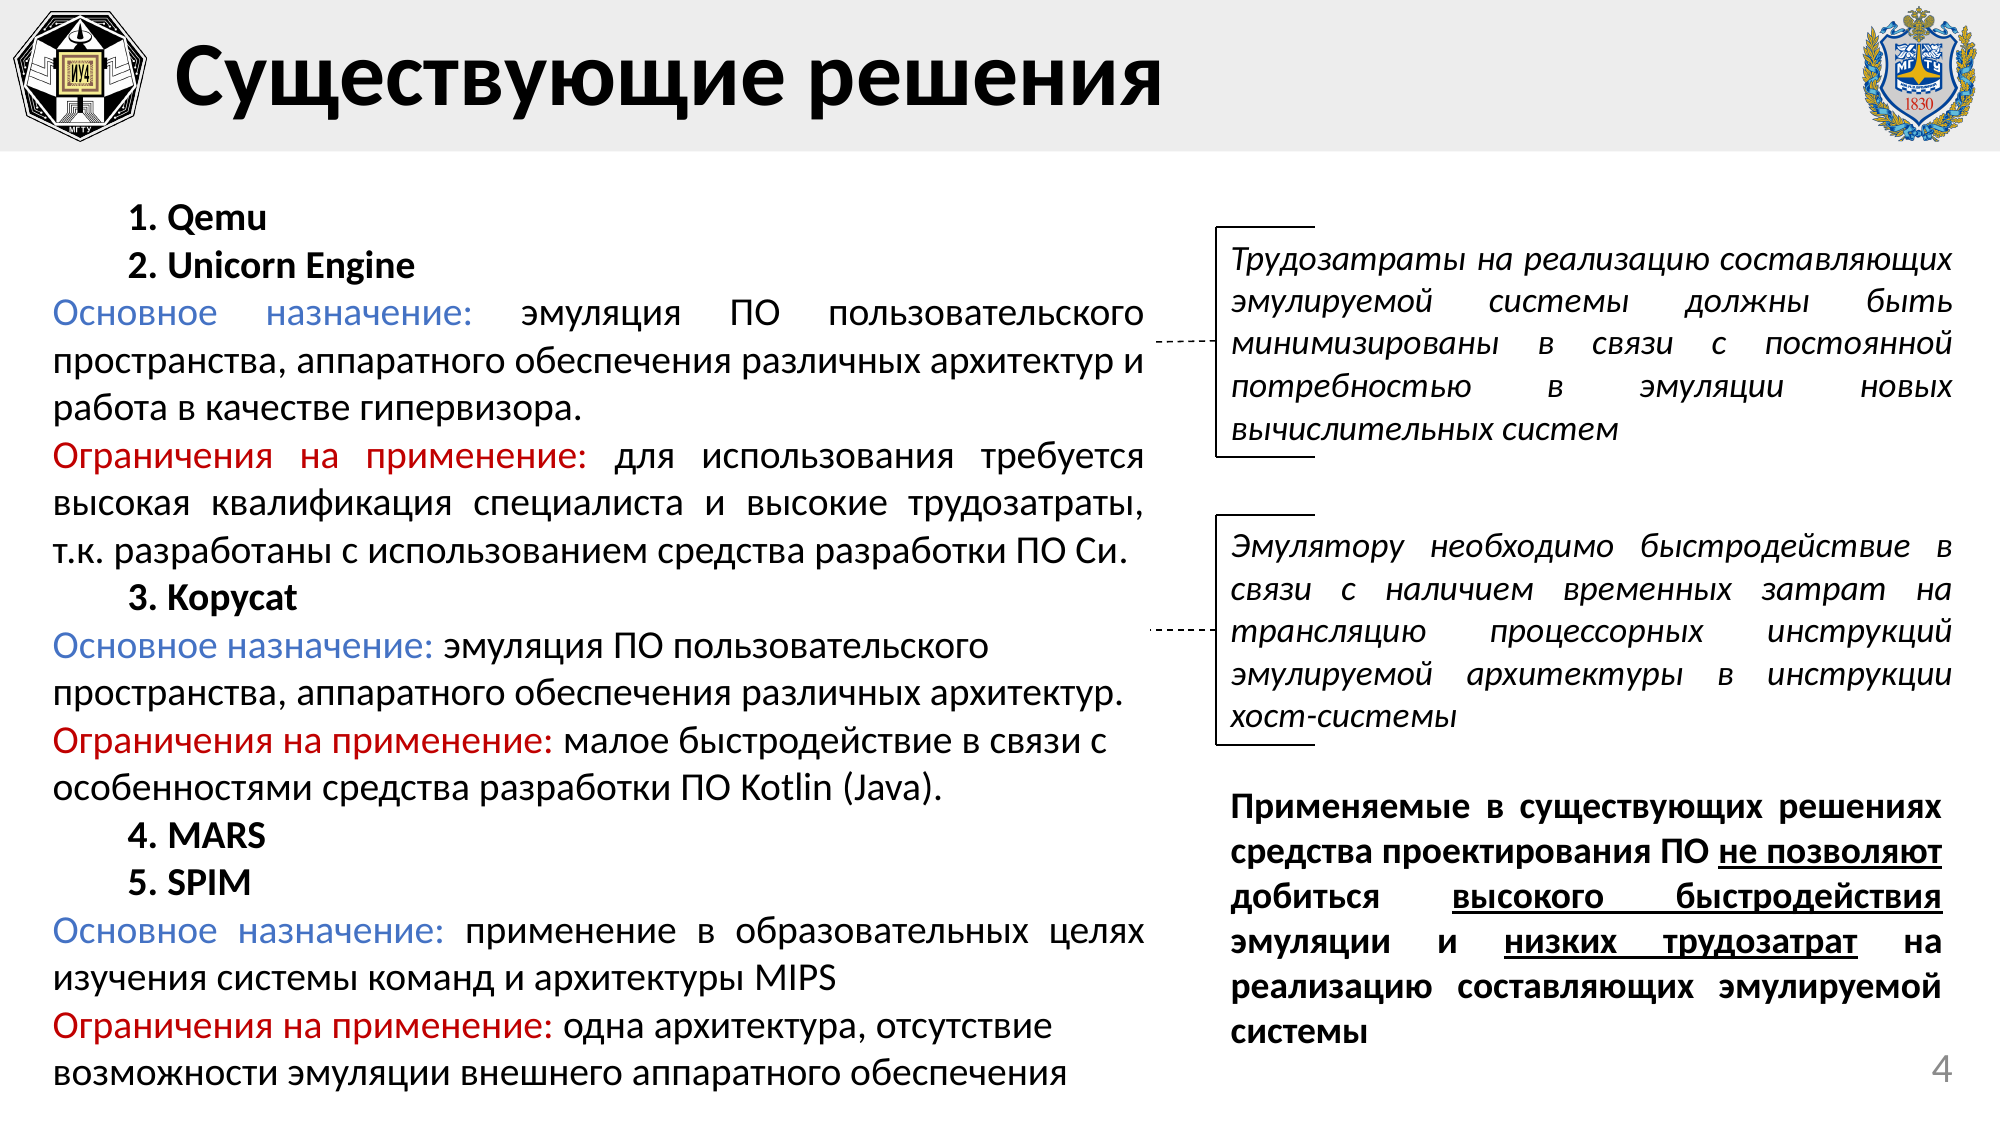

# Существующие решения
1. Qemu
2. Unicorn Engine
Основное назначение: эмуляция ПО пользовательского пространства, аппаратного обеспечения различных архитектур и работа в качестве гипервизора.
Ограничения на применение: для использования требуется высокая квалификация специалиста и высокие трудозатраты, т.к. разработаны с использованием средства разработки ПО Си.
3. Kopycat
Основное назначение: эмуляция ПО пользовательского пространства, аппаратного обеспечения различных архитектур.
Ограничения на применение: малое быстродействие в связи с особенностями средства разработки ПО Kotlin (Java).
4. MARS
5. SPIM
Основное назначение: применение в образовательных целях изучения системы команд и архитектуры MIPS
Ограничения на применение: одна архитектура, отсутствие возможности эмуляции внешнего аппаратного обеспечения

Трудозатраты на реализацию составляющих эмулируемой системы должны быть минимизированы в связи с постоянной потребностью в эмуляции новых вычислительных систем
Эмулятору необходимо быстродействие в связи с наличием временных затрат на трансляцию процессорных инструкций эмулируемой архитектуры в инструкции хост-системы
Применяемые в существующих решениях средства проектирования ПО не позволяют добиться высокого быстродействия эмуляции и низких трудозатрат на реализацию составляющих эмулируемой системы
4